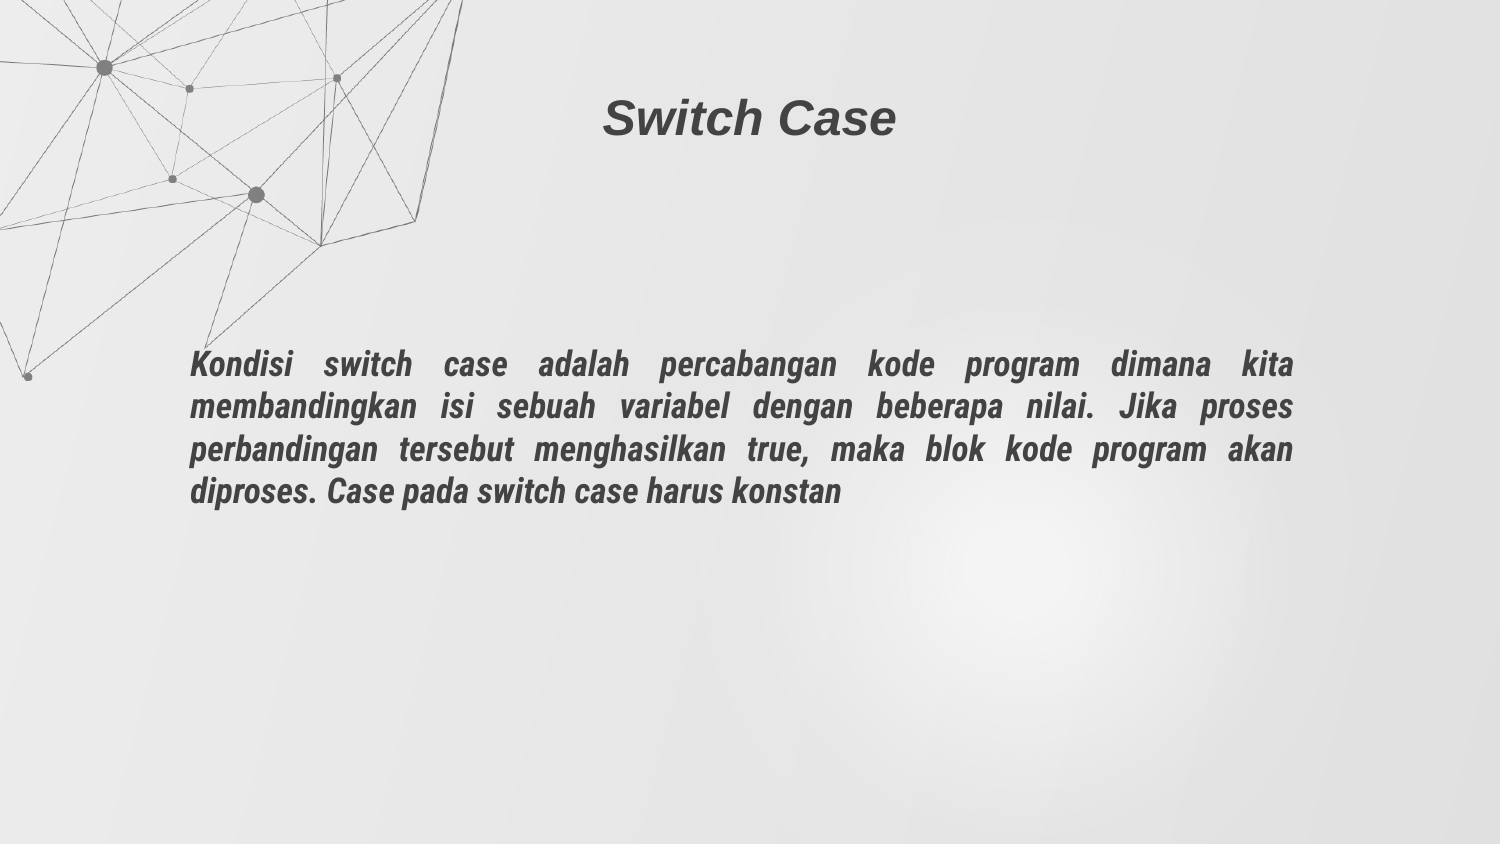

Switch Case
Kondisi switch case adalah percabangan kode program dimana kita membandingkan isi sebuah variabel dengan beberapa nilai. Jika proses perbandingan tersebut menghasilkan true, maka blok kode program akan diproses. Case pada switch case harus konstan